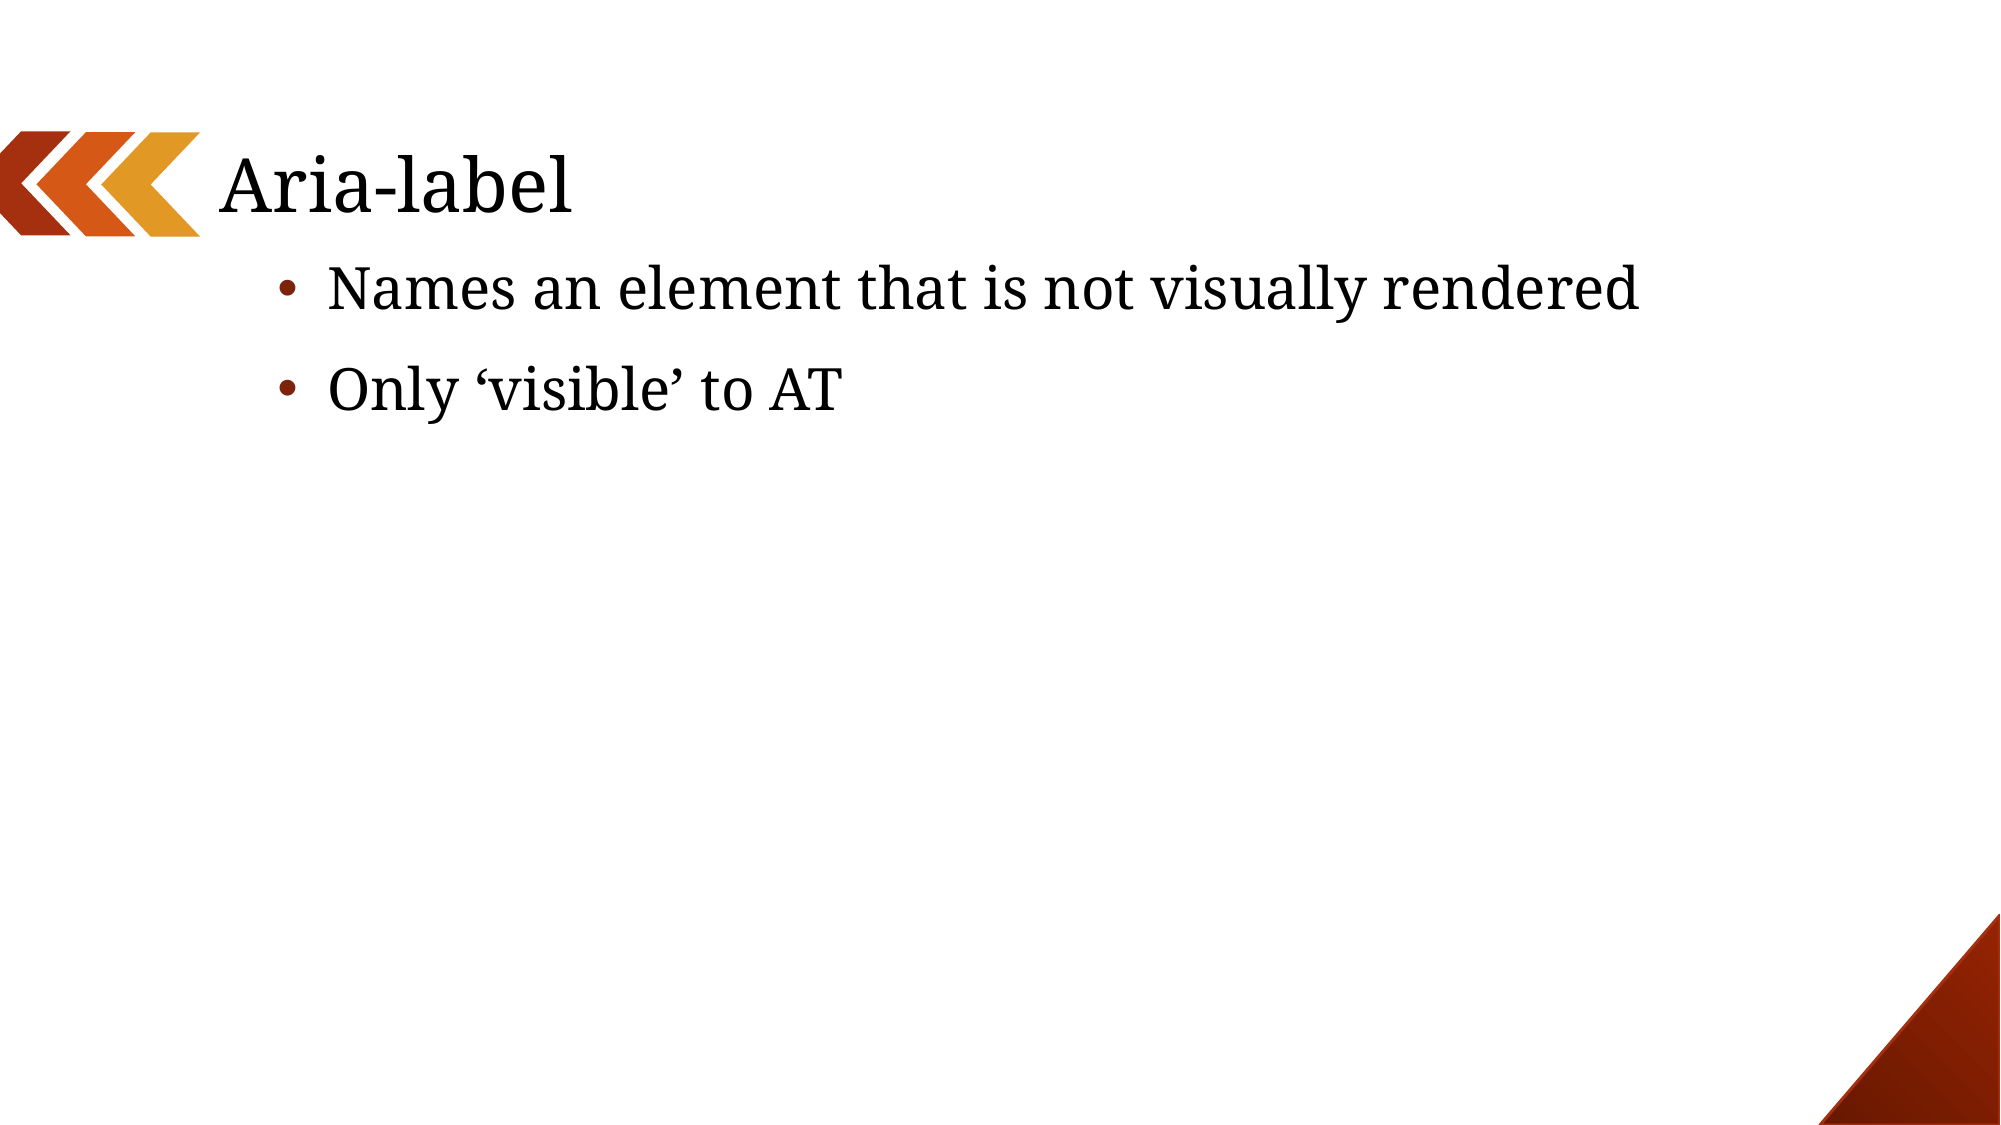

# Aria-label
Names an element that is not visually rendered
Only ‘visible’ to AT